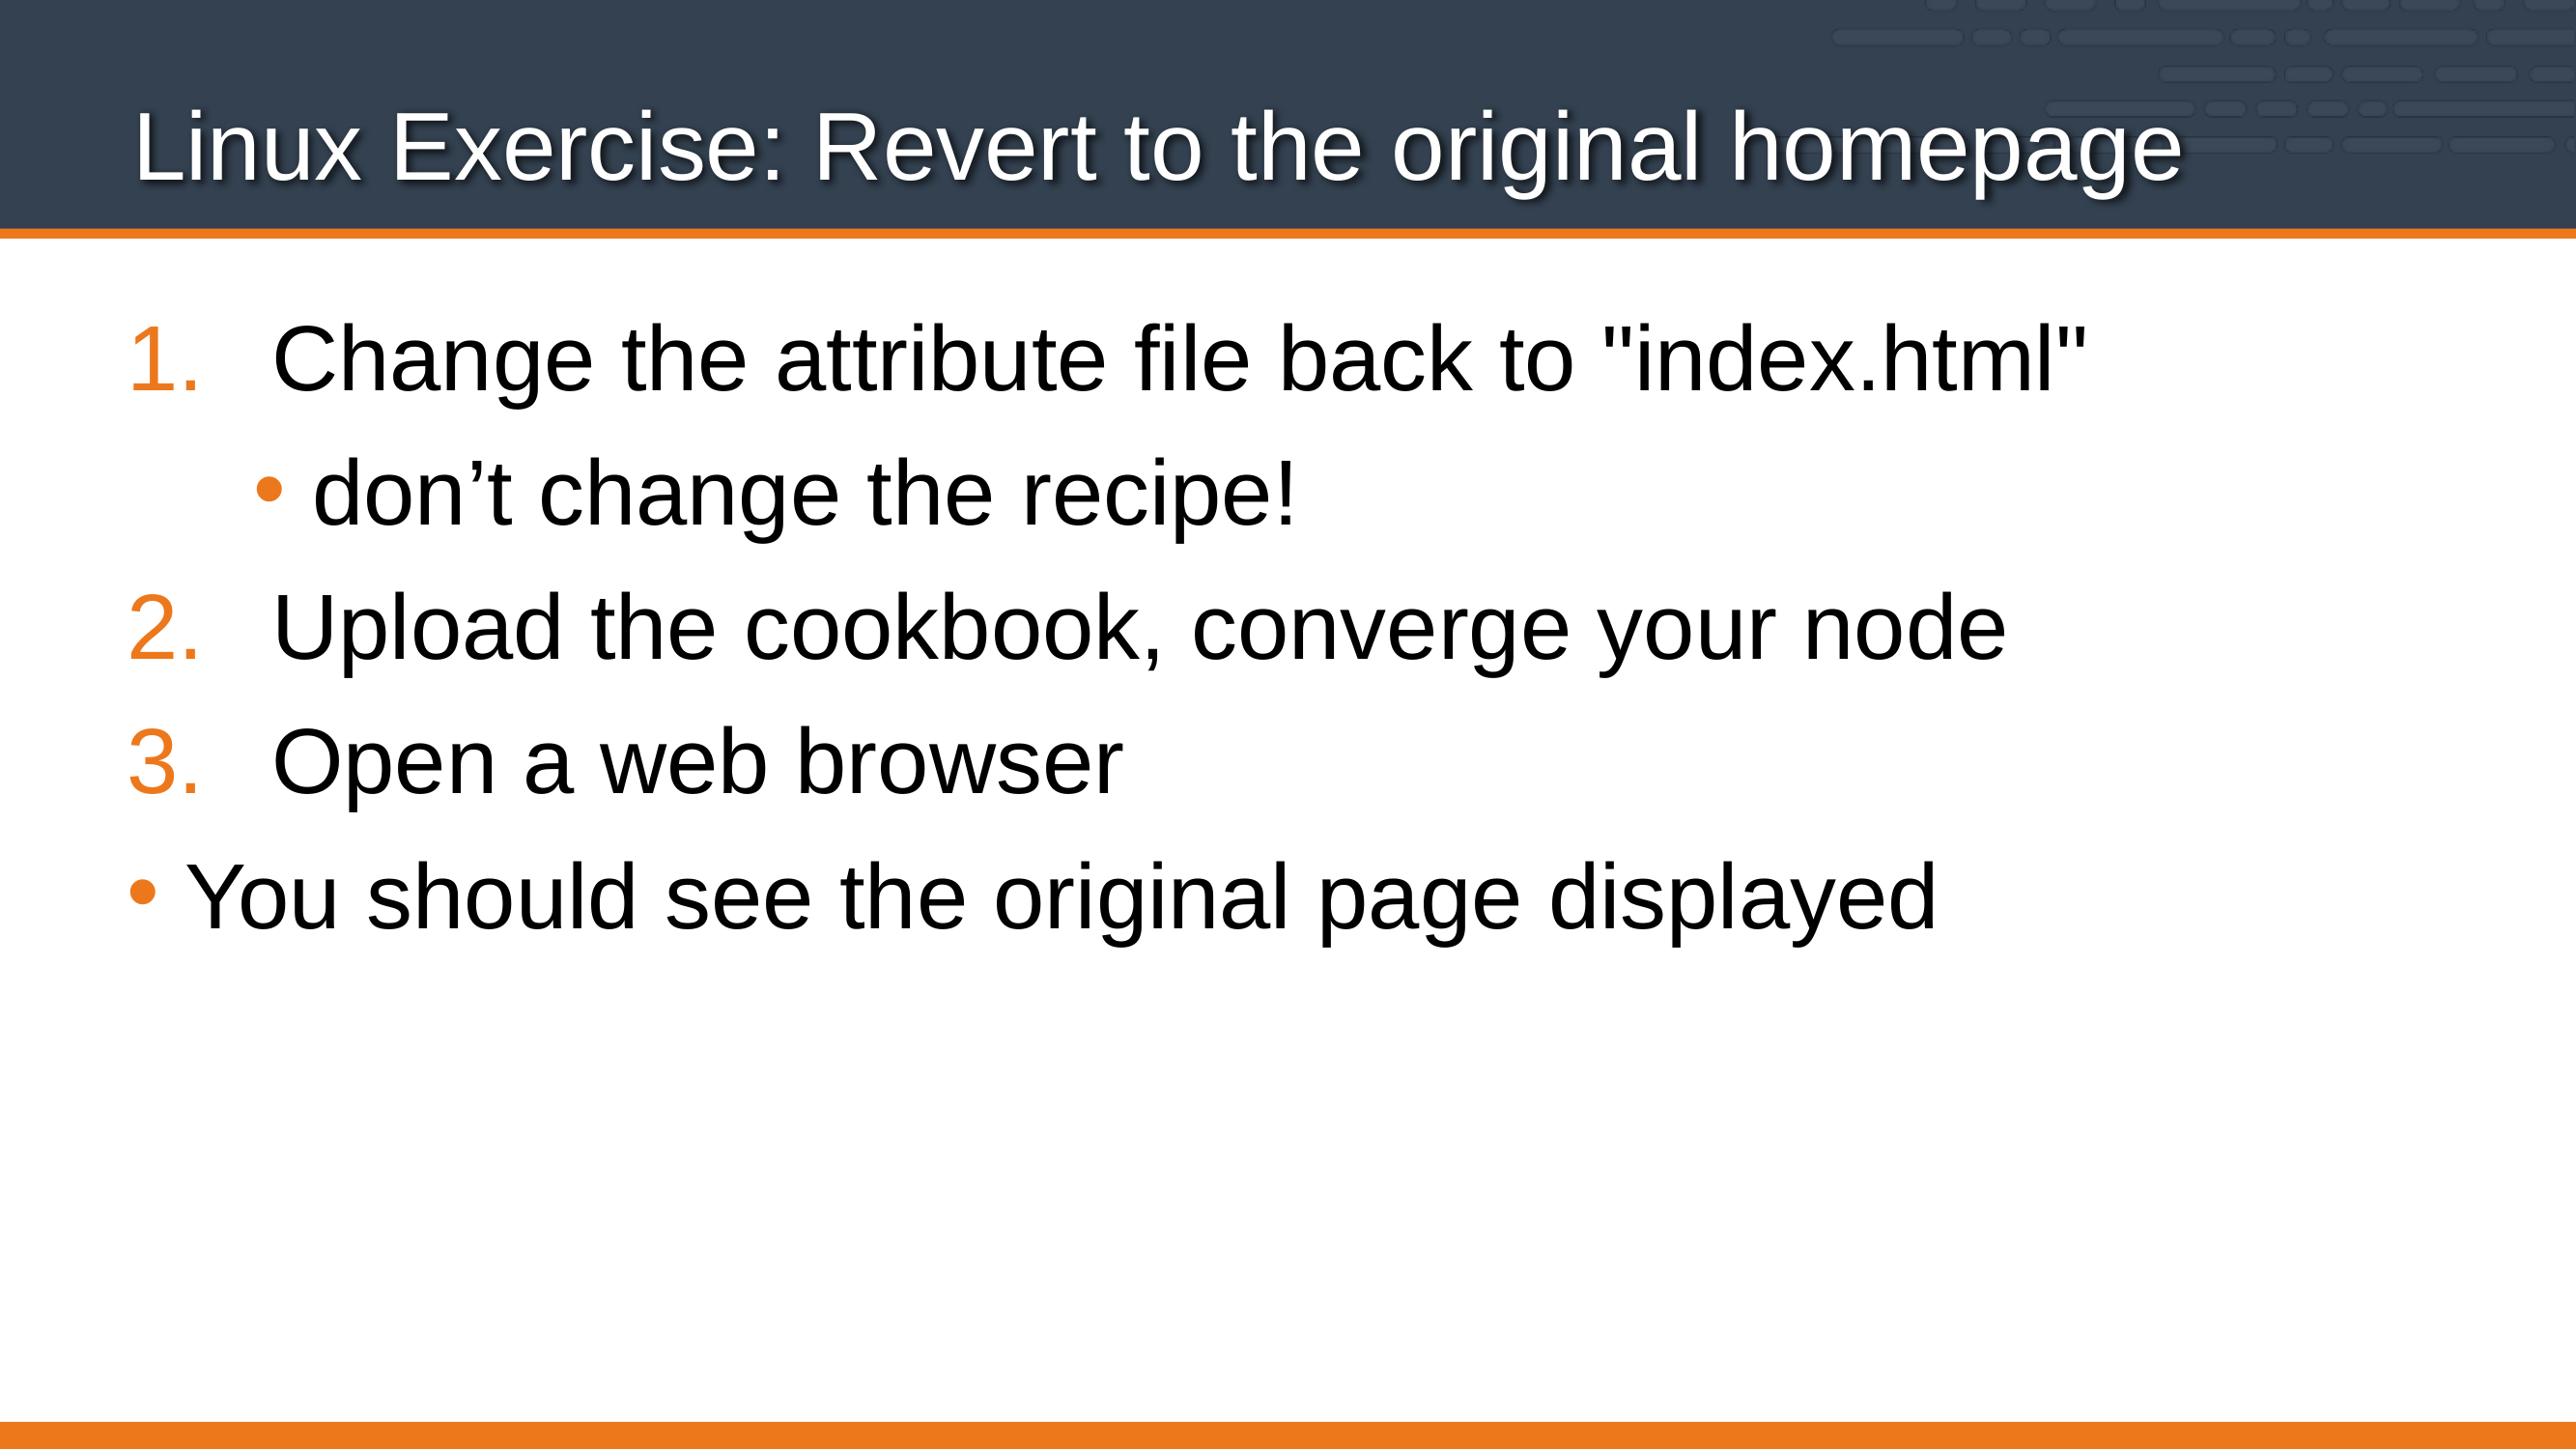

# Linux Exercise: Revert to the original homepage
Change the attribute file back to "index.html"
don’t change the recipe!
Upload the cookbook, converge your node
Open a web browser
You should see the original page displayed